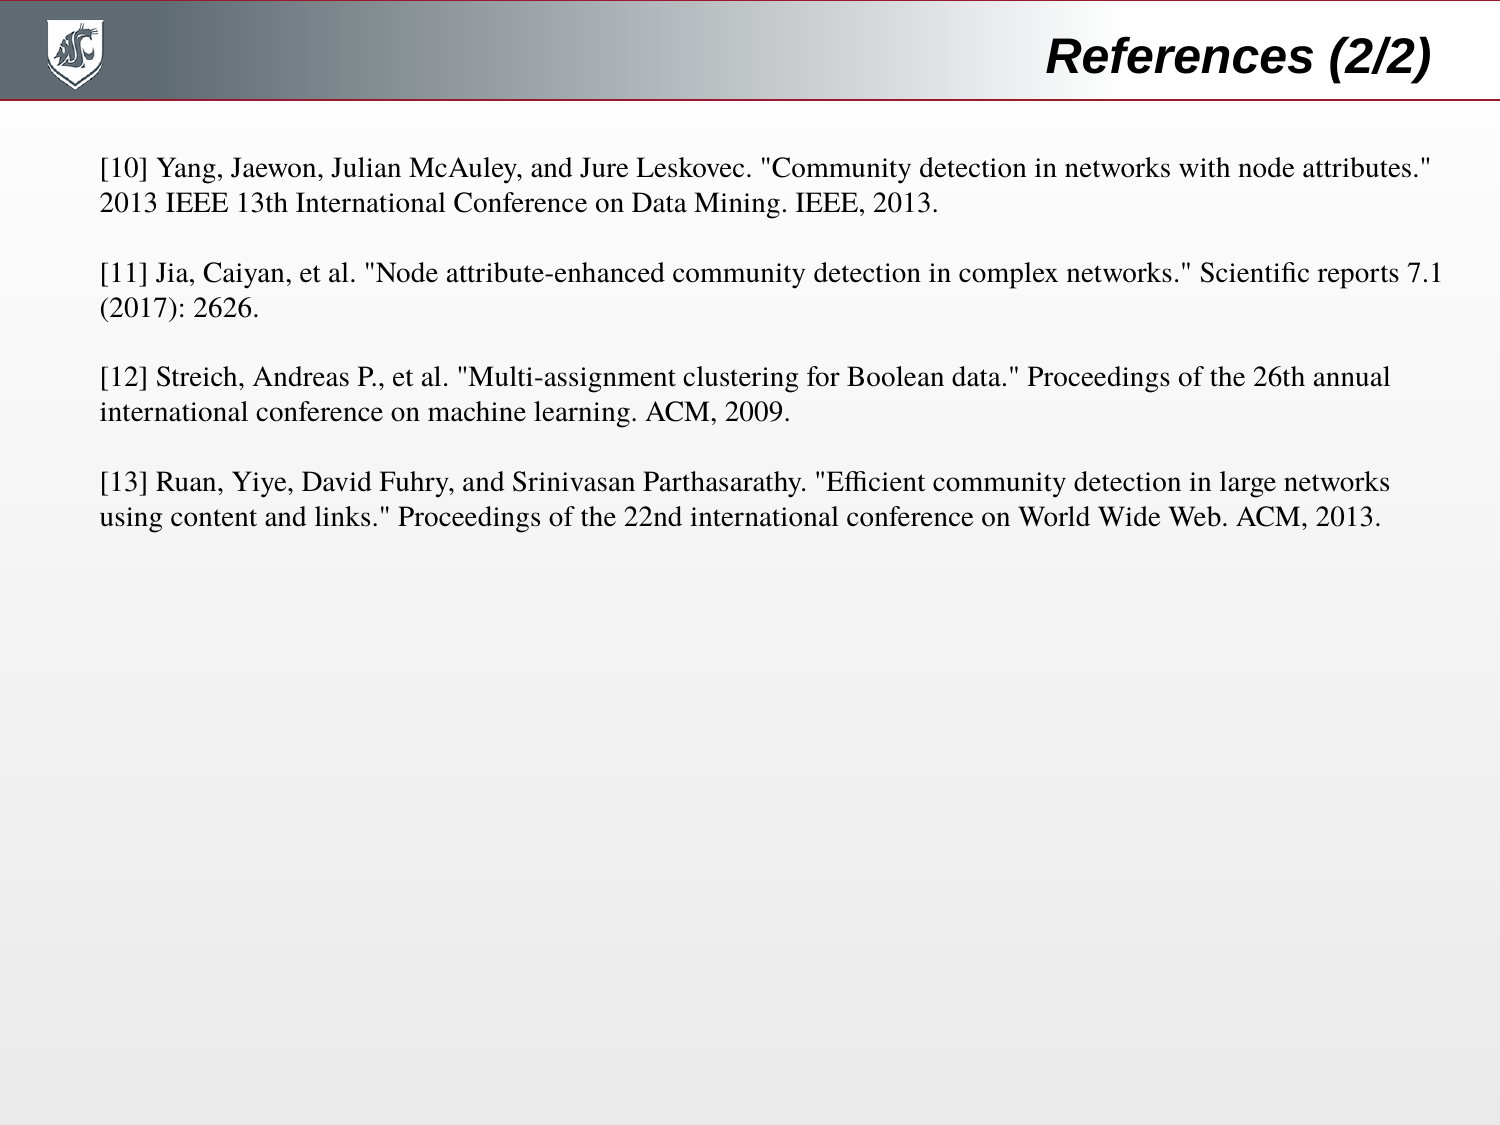

References (2/2)
[10] Yang, Jaewon, Julian McAuley, and Jure Leskovec. "Community detection in networks with node attributes." 2013 IEEE 13th International Conference on Data Mining. IEEE, 2013.

[11] Jia, Caiyan, et al. "Node attribute-enhanced community detection in complex networks." Scientific reports 7.1 (2017): 2626.

[12] Streich, Andreas P., et al. "Multi-assignment clustering for Boolean data." Proceedings of the 26th annual international conference on machine learning. ACM, 2009.

[13] Ruan, Yiye, David Fuhry, and Srinivasan Parthasarathy. "Efficient community detection in large networks using content and links." Proceedings of the 22nd international conference on World Wide Web. ACM, 2013.